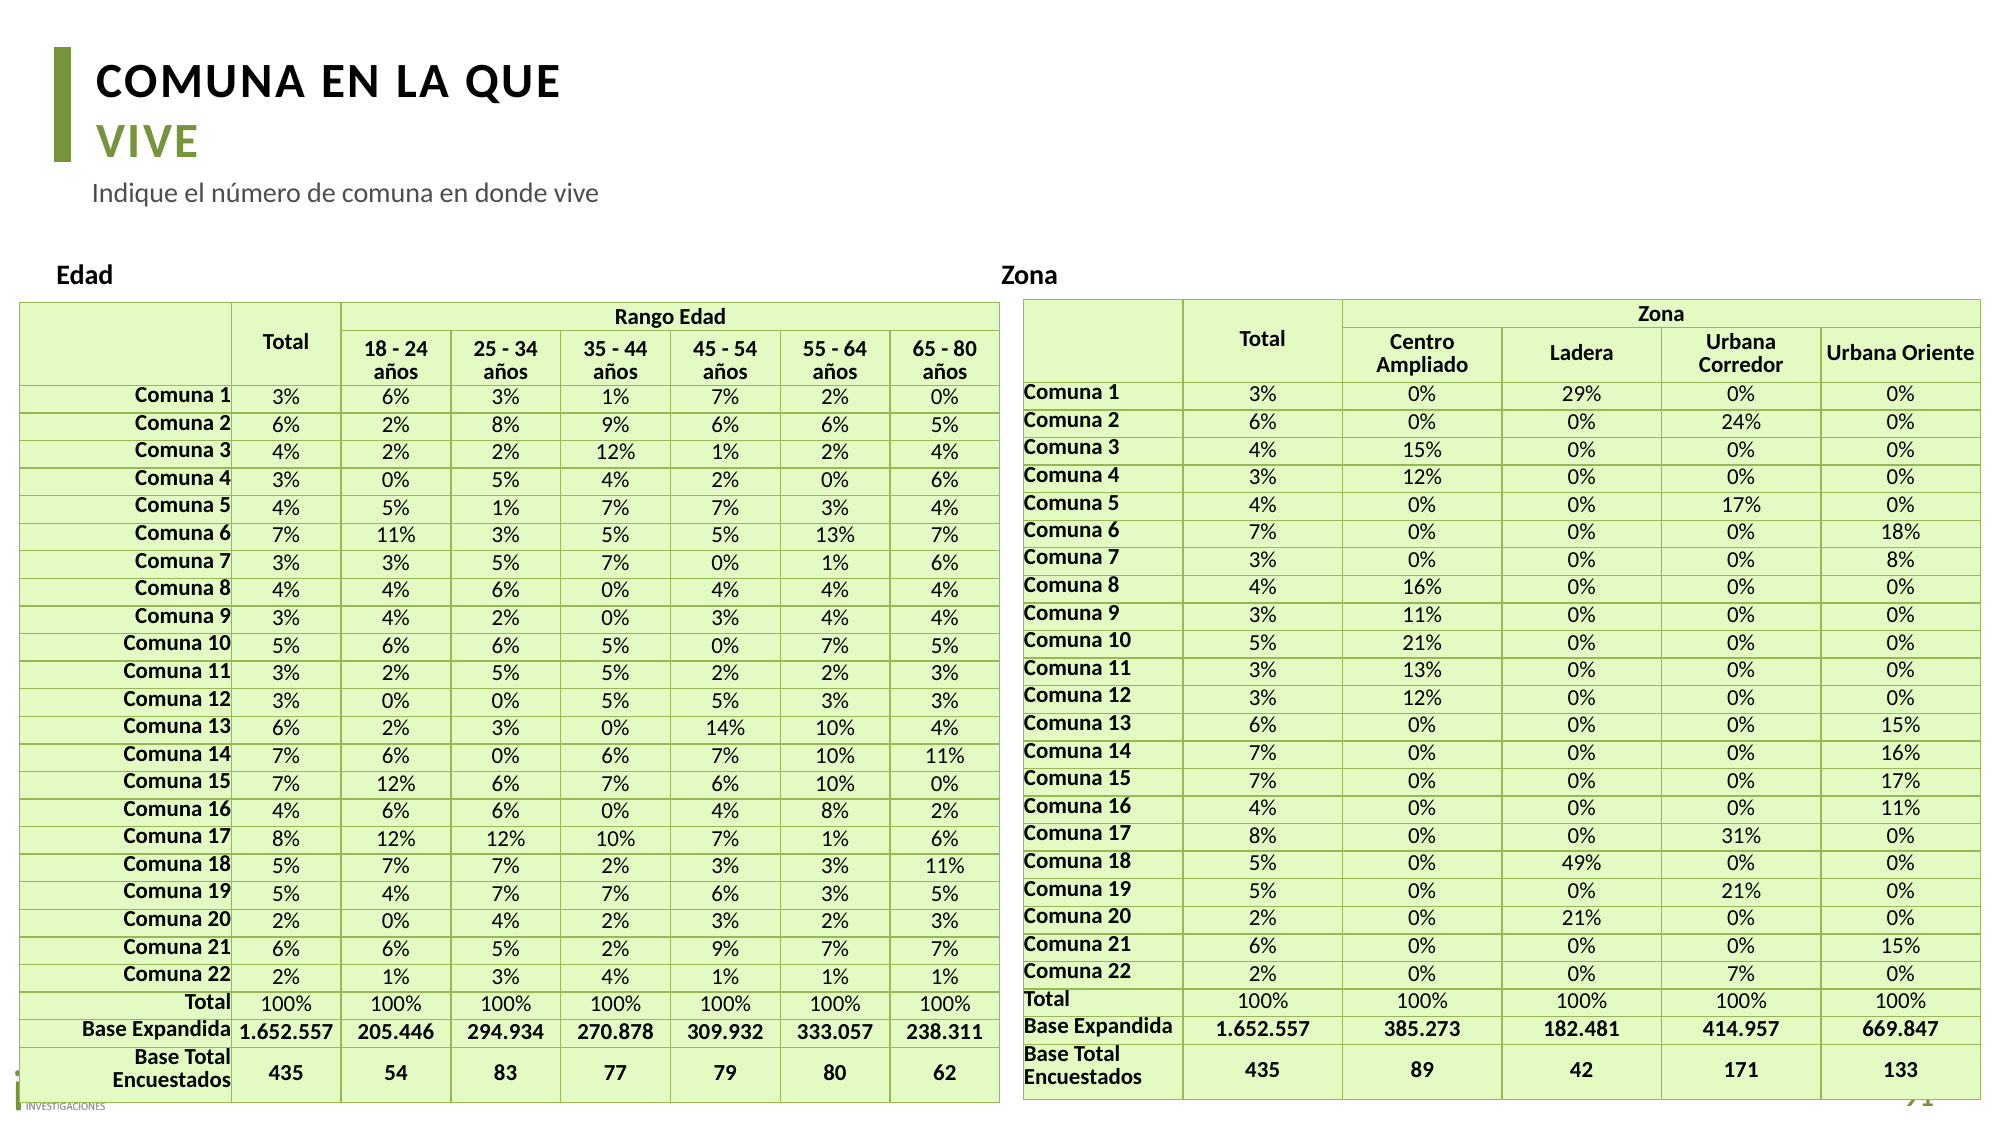

COMUNA EN LA QUE
VIVE

Indique el número de comuna en donde vive
Edad
Zona
|  | Total | Zona |  |  |  |
| --- | --- | --- | --- | --- | --- |
|  |  | Centro Ampliado | Ladera | Urbana Corredor | Urbana Oriente |
| Comuna 1 | 3% | 0% | 29% | 0% | 0% |
| Comuna 2 | 6% | 0% | 0% | 24% | 0% |
| Comuna 3 | 4% | 15% | 0% | 0% | 0% |
| Comuna 4 | 3% | 12% | 0% | 0% | 0% |
| Comuna 5 | 4% | 0% | 0% | 17% | 0% |
| Comuna 6 | 7% | 0% | 0% | 0% | 18% |
| Comuna 7 | 3% | 0% | 0% | 0% | 8% |
| Comuna 8 | 4% | 16% | 0% | 0% | 0% |
| Comuna 9 | 3% | 11% | 0% | 0% | 0% |
| Comuna 10 | 5% | 21% | 0% | 0% | 0% |
| Comuna 11 | 3% | 13% | 0% | 0% | 0% |
| Comuna 12 | 3% | 12% | 0% | 0% | 0% |
| Comuna 13 | 6% | 0% | 0% | 0% | 15% |
| Comuna 14 | 7% | 0% | 0% | 0% | 16% |
| Comuna 15 | 7% | 0% | 0% | 0% | 17% |
| Comuna 16 | 4% | 0% | 0% | 0% | 11% |
| Comuna 17 | 8% | 0% | 0% | 31% | 0% |
| Comuna 18 | 5% | 0% | 49% | 0% | 0% |
| Comuna 19 | 5% | 0% | 0% | 21% | 0% |
| Comuna 20 | 2% | 0% | 21% | 0% | 0% |
| Comuna 21 | 6% | 0% | 0% | 0% | 15% |
| Comuna 22 | 2% | 0% | 0% | 7% | 0% |
| Total | 100% | 100% | 100% | 100% | 100% |
| Base Expandida | 1.652.557 | 385.273 | 182.481 | 414.957 | 669.847 |
| Base Total Encuestados | 435 | 89 | 42 | 171 | 133 |
|  | Total | Rango Edad |  |  |  |  |  |
| --- | --- | --- | --- | --- | --- | --- | --- |
|  |  | 18 - 24 años | 25 - 34 años | 35 - 44 años | 45 - 54 años | 55 - 64 años | 65 - 80 años |
| Comuna 1 | 3% | 6% | 3% | 1% | 7% | 2% | 0% |
| Comuna 2 | 6% | 2% | 8% | 9% | 6% | 6% | 5% |
| Comuna 3 | 4% | 2% | 2% | 12% | 1% | 2% | 4% |
| Comuna 4 | 3% | 0% | 5% | 4% | 2% | 0% | 6% |
| Comuna 5 | 4% | 5% | 1% | 7% | 7% | 3% | 4% |
| Comuna 6 | 7% | 11% | 3% | 5% | 5% | 13% | 7% |
| Comuna 7 | 3% | 3% | 5% | 7% | 0% | 1% | 6% |
| Comuna 8 | 4% | 4% | 6% | 0% | 4% | 4% | 4% |
| Comuna 9 | 3% | 4% | 2% | 0% | 3% | 4% | 4% |
| Comuna 10 | 5% | 6% | 6% | 5% | 0% | 7% | 5% |
| Comuna 11 | 3% | 2% | 5% | 5% | 2% | 2% | 3% |
| Comuna 12 | 3% | 0% | 0% | 5% | 5% | 3% | 3% |
| Comuna 13 | 6% | 2% | 3% | 0% | 14% | 10% | 4% |
| Comuna 14 | 7% | 6% | 0% | 6% | 7% | 10% | 11% |
| Comuna 15 | 7% | 12% | 6% | 7% | 6% | 10% | 0% |
| Comuna 16 | 4% | 6% | 6% | 0% | 4% | 8% | 2% |
| Comuna 17 | 8% | 12% | 12% | 10% | 7% | 1% | 6% |
| Comuna 18 | 5% | 7% | 7% | 2% | 3% | 3% | 11% |
| Comuna 19 | 5% | 4% | 7% | 7% | 6% | 3% | 5% |
| Comuna 20 | 2% | 0% | 4% | 2% | 3% | 2% | 3% |
| Comuna 21 | 6% | 6% | 5% | 2% | 9% | 7% | 7% |
| Comuna 22 | 2% | 1% | 3% | 4% | 1% | 1% | 1% |
| Total | 100% | 100% | 100% | 100% | 100% | 100% | 100% |
| Base Expandida | 1.652.557 | 205.446 | 294.934 | 270.878 | 309.932 | 333.057 | 238.311 |
| Base Total Encuestados | 435 | 54 | 83 | 77 | 79 | 80 | 62 |
91